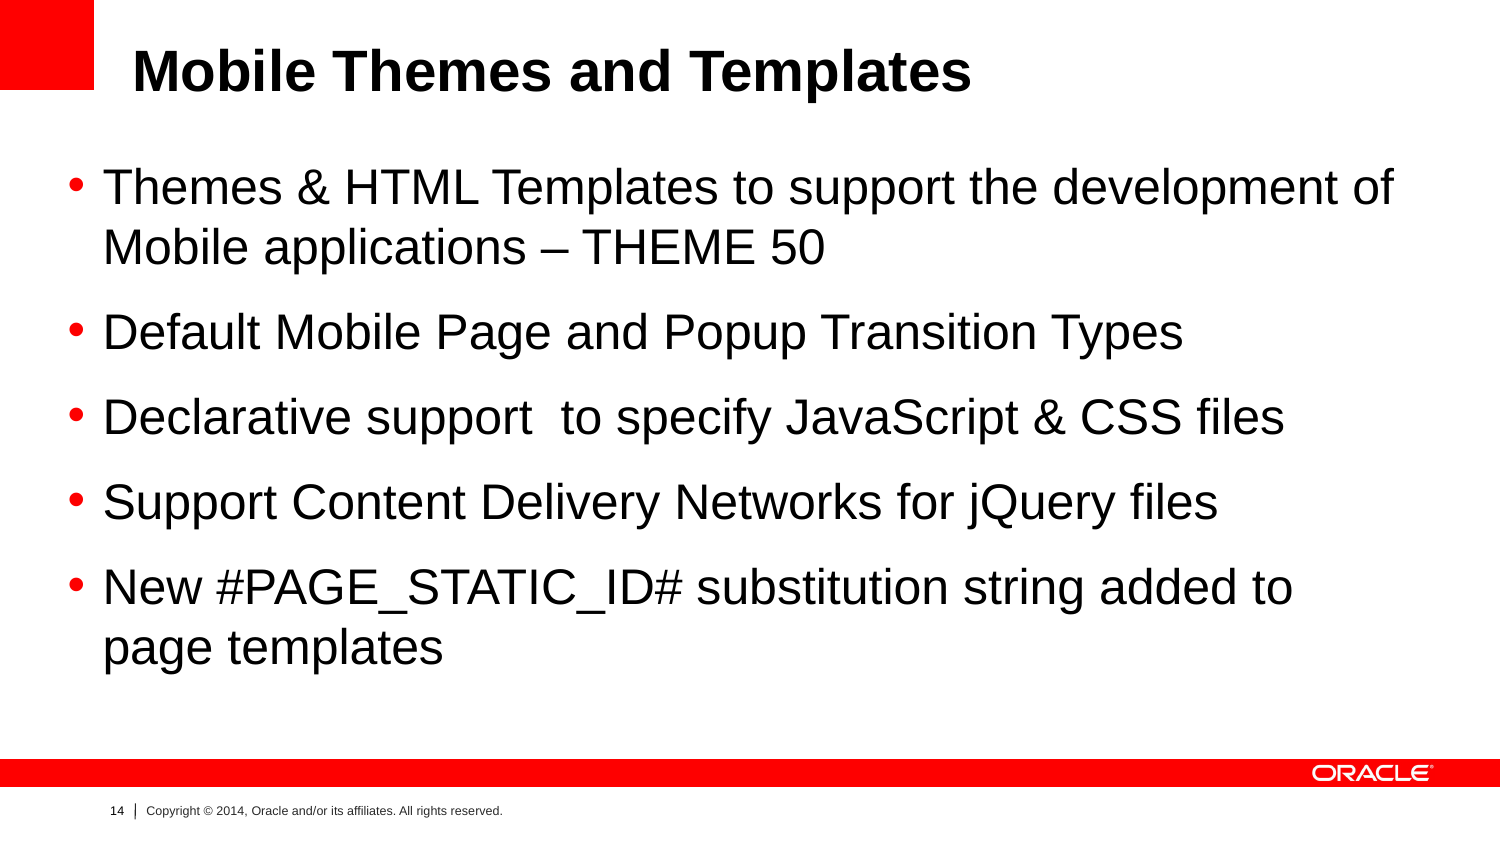

# Mobile Themes and Templates
Themes & HTML Templates to support the development of Mobile applications – THEME 50
Default Mobile Page and Popup Transition Types
Declarative support  to specify JavaScript & CSS files
Support Content Delivery Networks for jQuery files
New #PAGE_STATIC_ID# substitution string added to
page templates